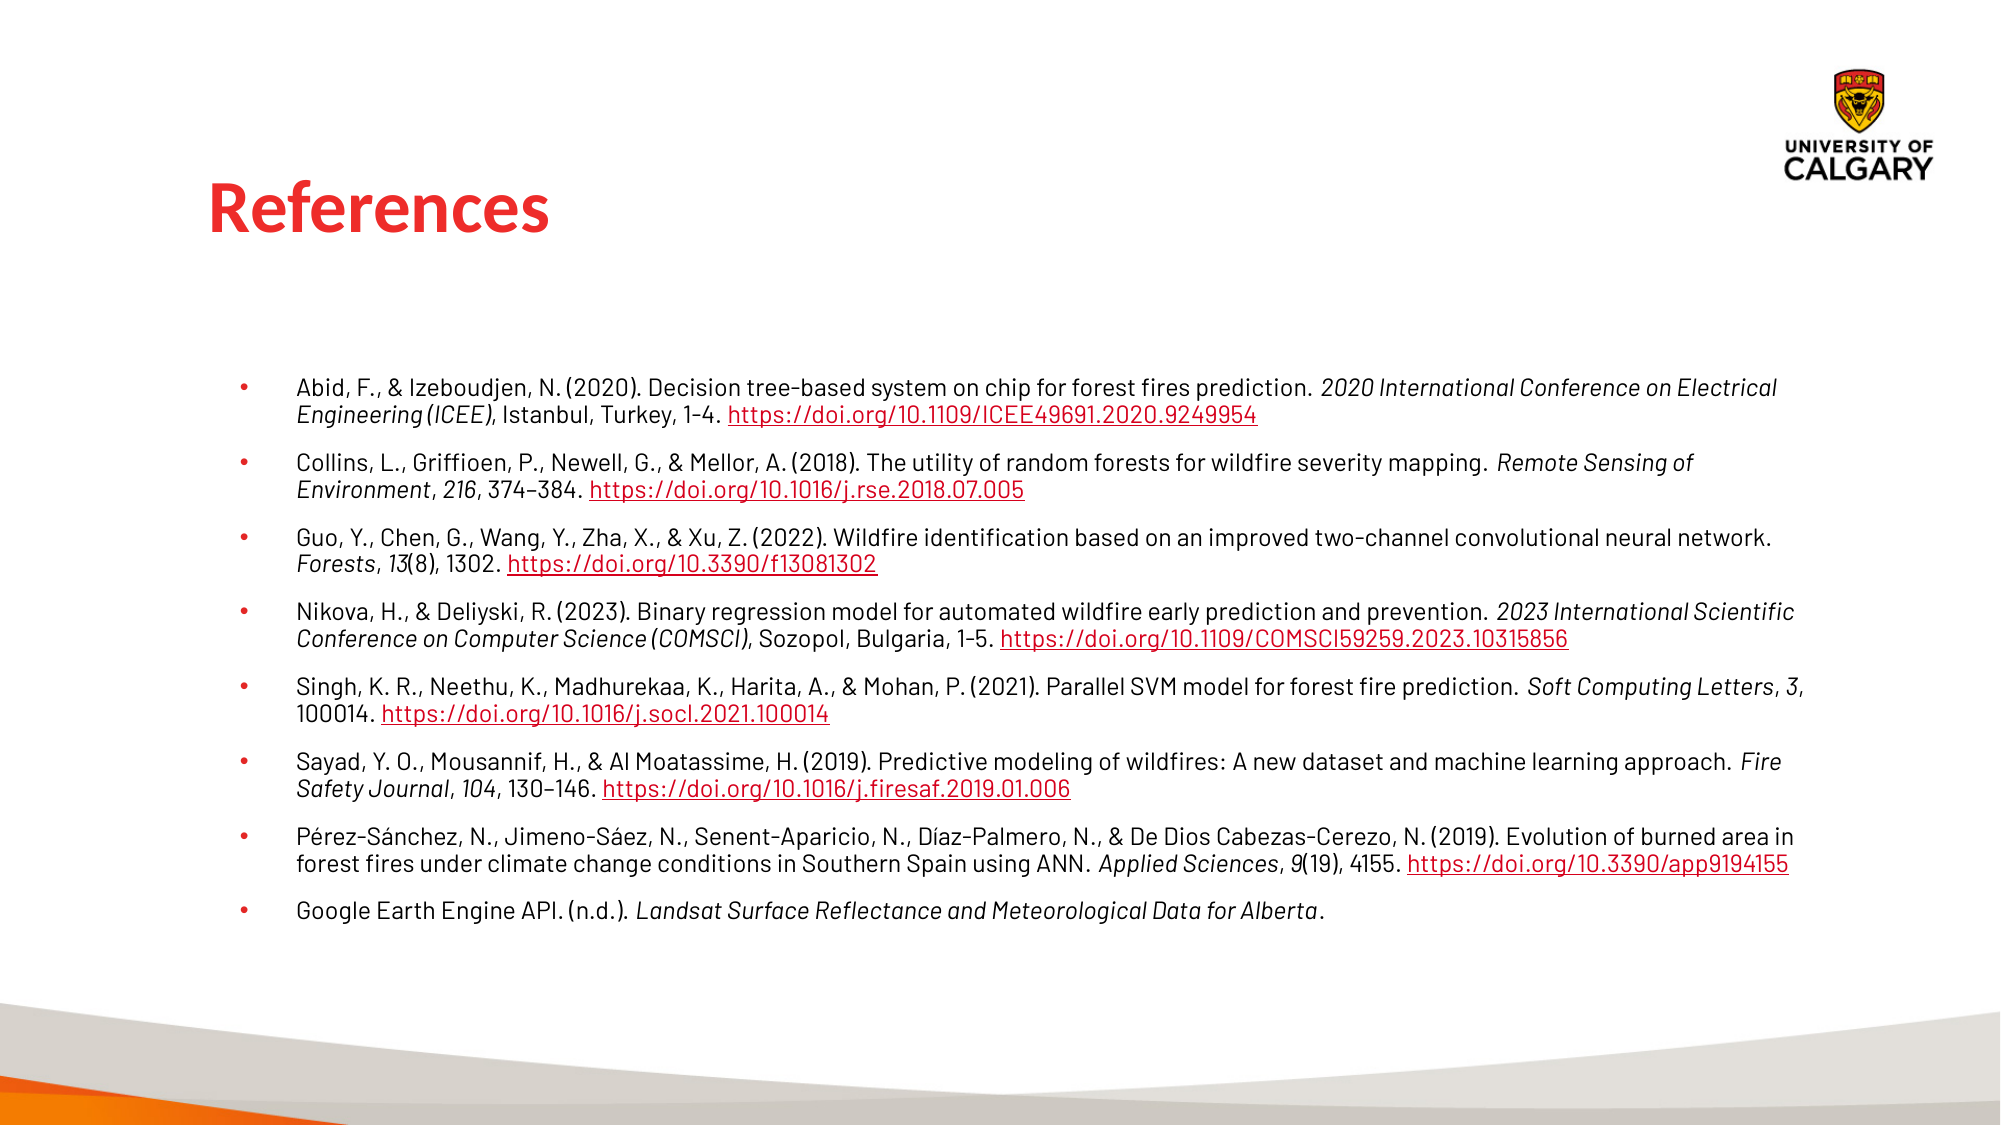

# References
Abid, F., & Izeboudjen, N. (2020). Decision tree-based system on chip for forest fires prediction. 2020 International Conference on Electrical Engineering (ICEE), Istanbul, Turkey, 1-4. https://doi.org/10.1109/ICEE49691.2020.9249954
Collins, L., Griffioen, P., Newell, G., & Mellor, A. (2018). The utility of random forests for wildfire severity mapping. Remote Sensing of Environment, 216, 374–384. https://doi.org/10.1016/j.rse.2018.07.005
Guo, Y., Chen, G., Wang, Y., Zha, X., & Xu, Z. (2022). Wildfire identification based on an improved two-channel convolutional neural network. Forests, 13(8), 1302. https://doi.org/10.3390/f13081302
Nikova, H., & Deliyski, R. (2023). Binary regression model for automated wildfire early prediction and prevention. 2023 International Scientific Conference on Computer Science (COMSCI), Sozopol, Bulgaria, 1-5. https://doi.org/10.1109/COMSCI59259.2023.10315856
Singh, K. R., Neethu, K., Madhurekaa, K., Harita, A., & Mohan, P. (2021). Parallel SVM model for forest fire prediction. Soft Computing Letters, 3, 100014. https://doi.org/10.1016/j.socl.2021.100014
Sayad, Y. O., Mousannif, H., & Al Moatassime, H. (2019). Predictive modeling of wildfires: A new dataset and machine learning approach. Fire Safety Journal, 104, 130–146. https://doi.org/10.1016/j.firesaf.2019.01.006
Pérez-Sánchez, N., Jimeno-Sáez, N., Senent-Aparicio, N., Díaz-Palmero, N., & De Dios Cabezas-Cerezo, N. (2019). Evolution of burned area in forest fires under climate change conditions in Southern Spain using ANN. Applied Sciences, 9(19), 4155. https://doi.org/10.3390/app9194155
Google Earth Engine API. (n.d.). Landsat Surface Reflectance and Meteorological Data for Alberta.